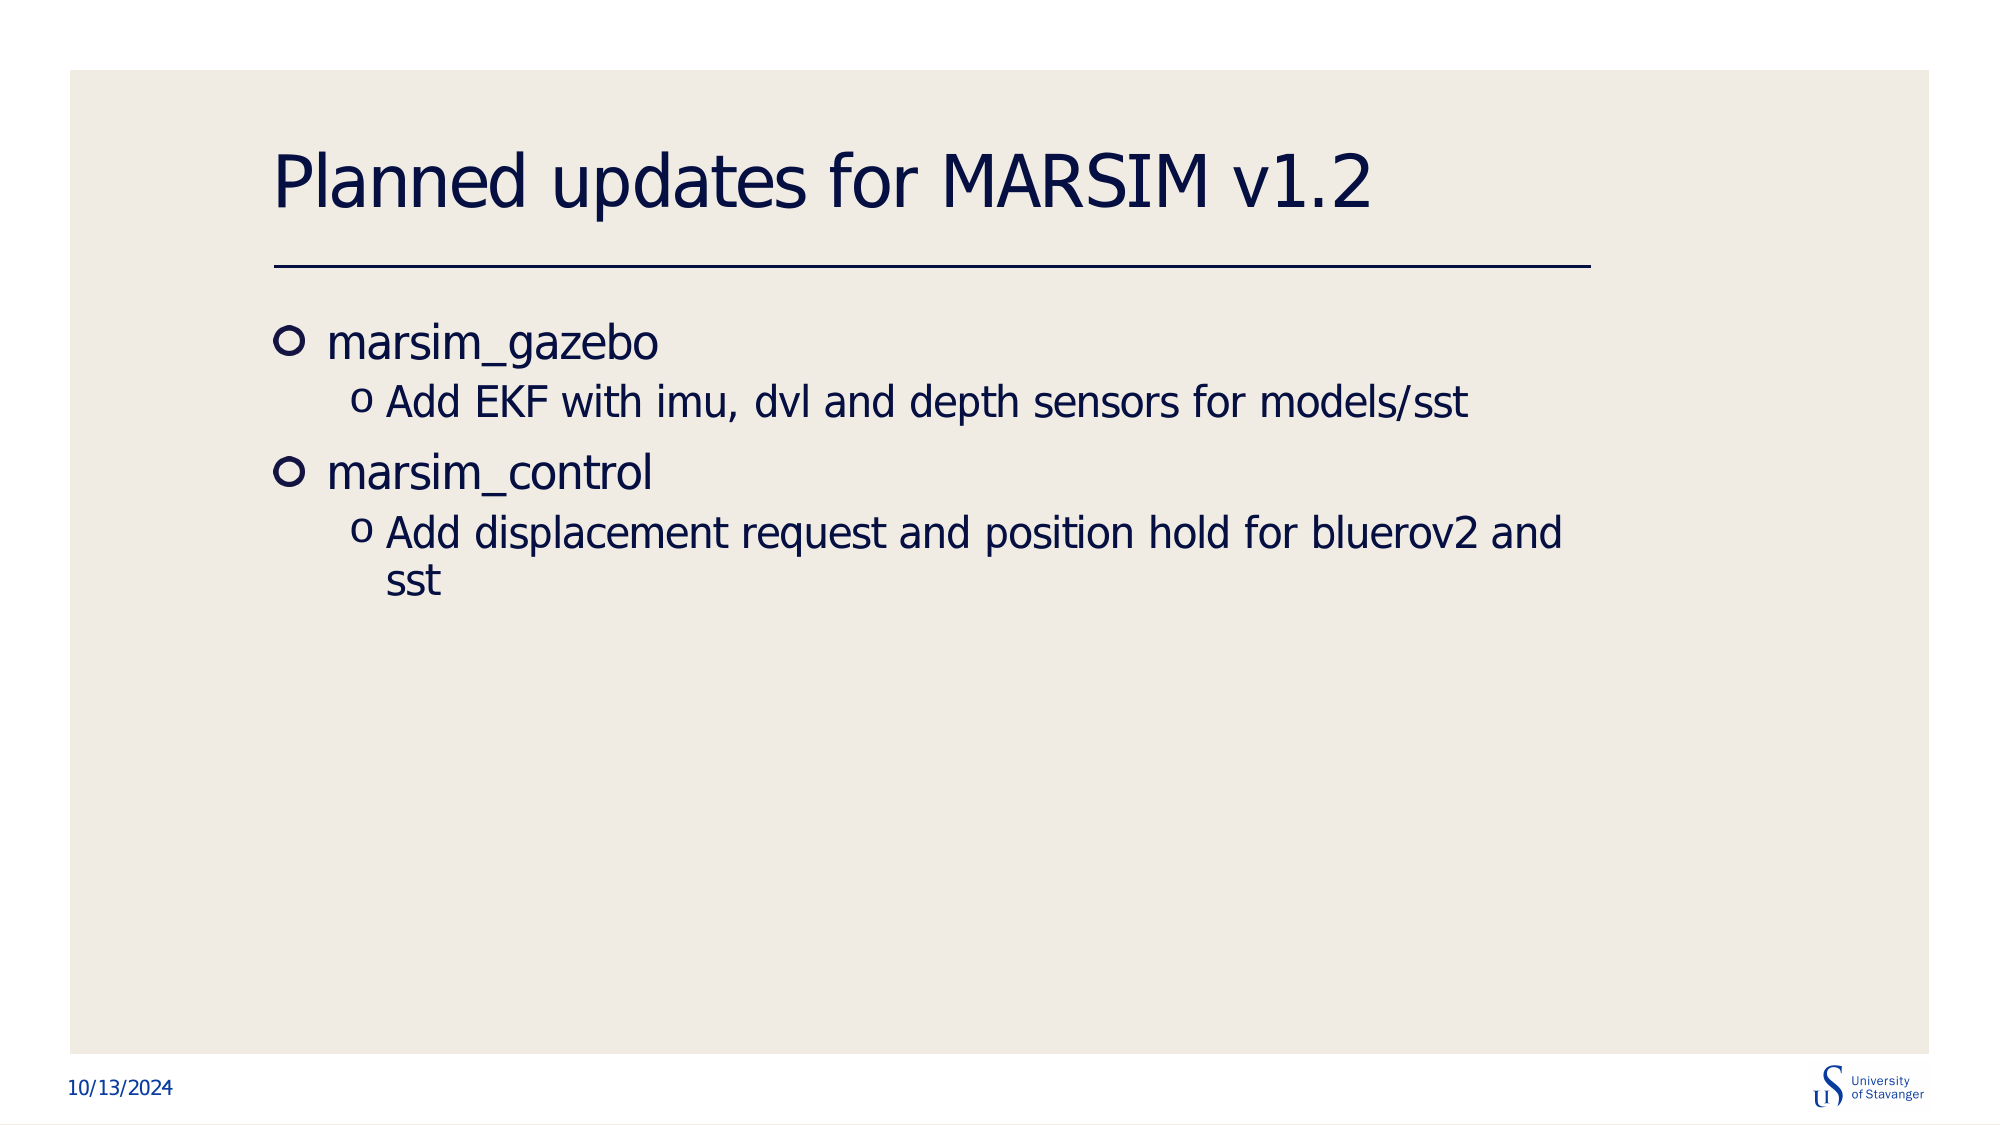

# Planned updates for MARSIM v1.2
marsim_gazebo
Add EKF with imu, dvl and depth sensors for models/sst
marsim_control
Add displacement request and position hold for bluerov2 and sst
10/13/2024